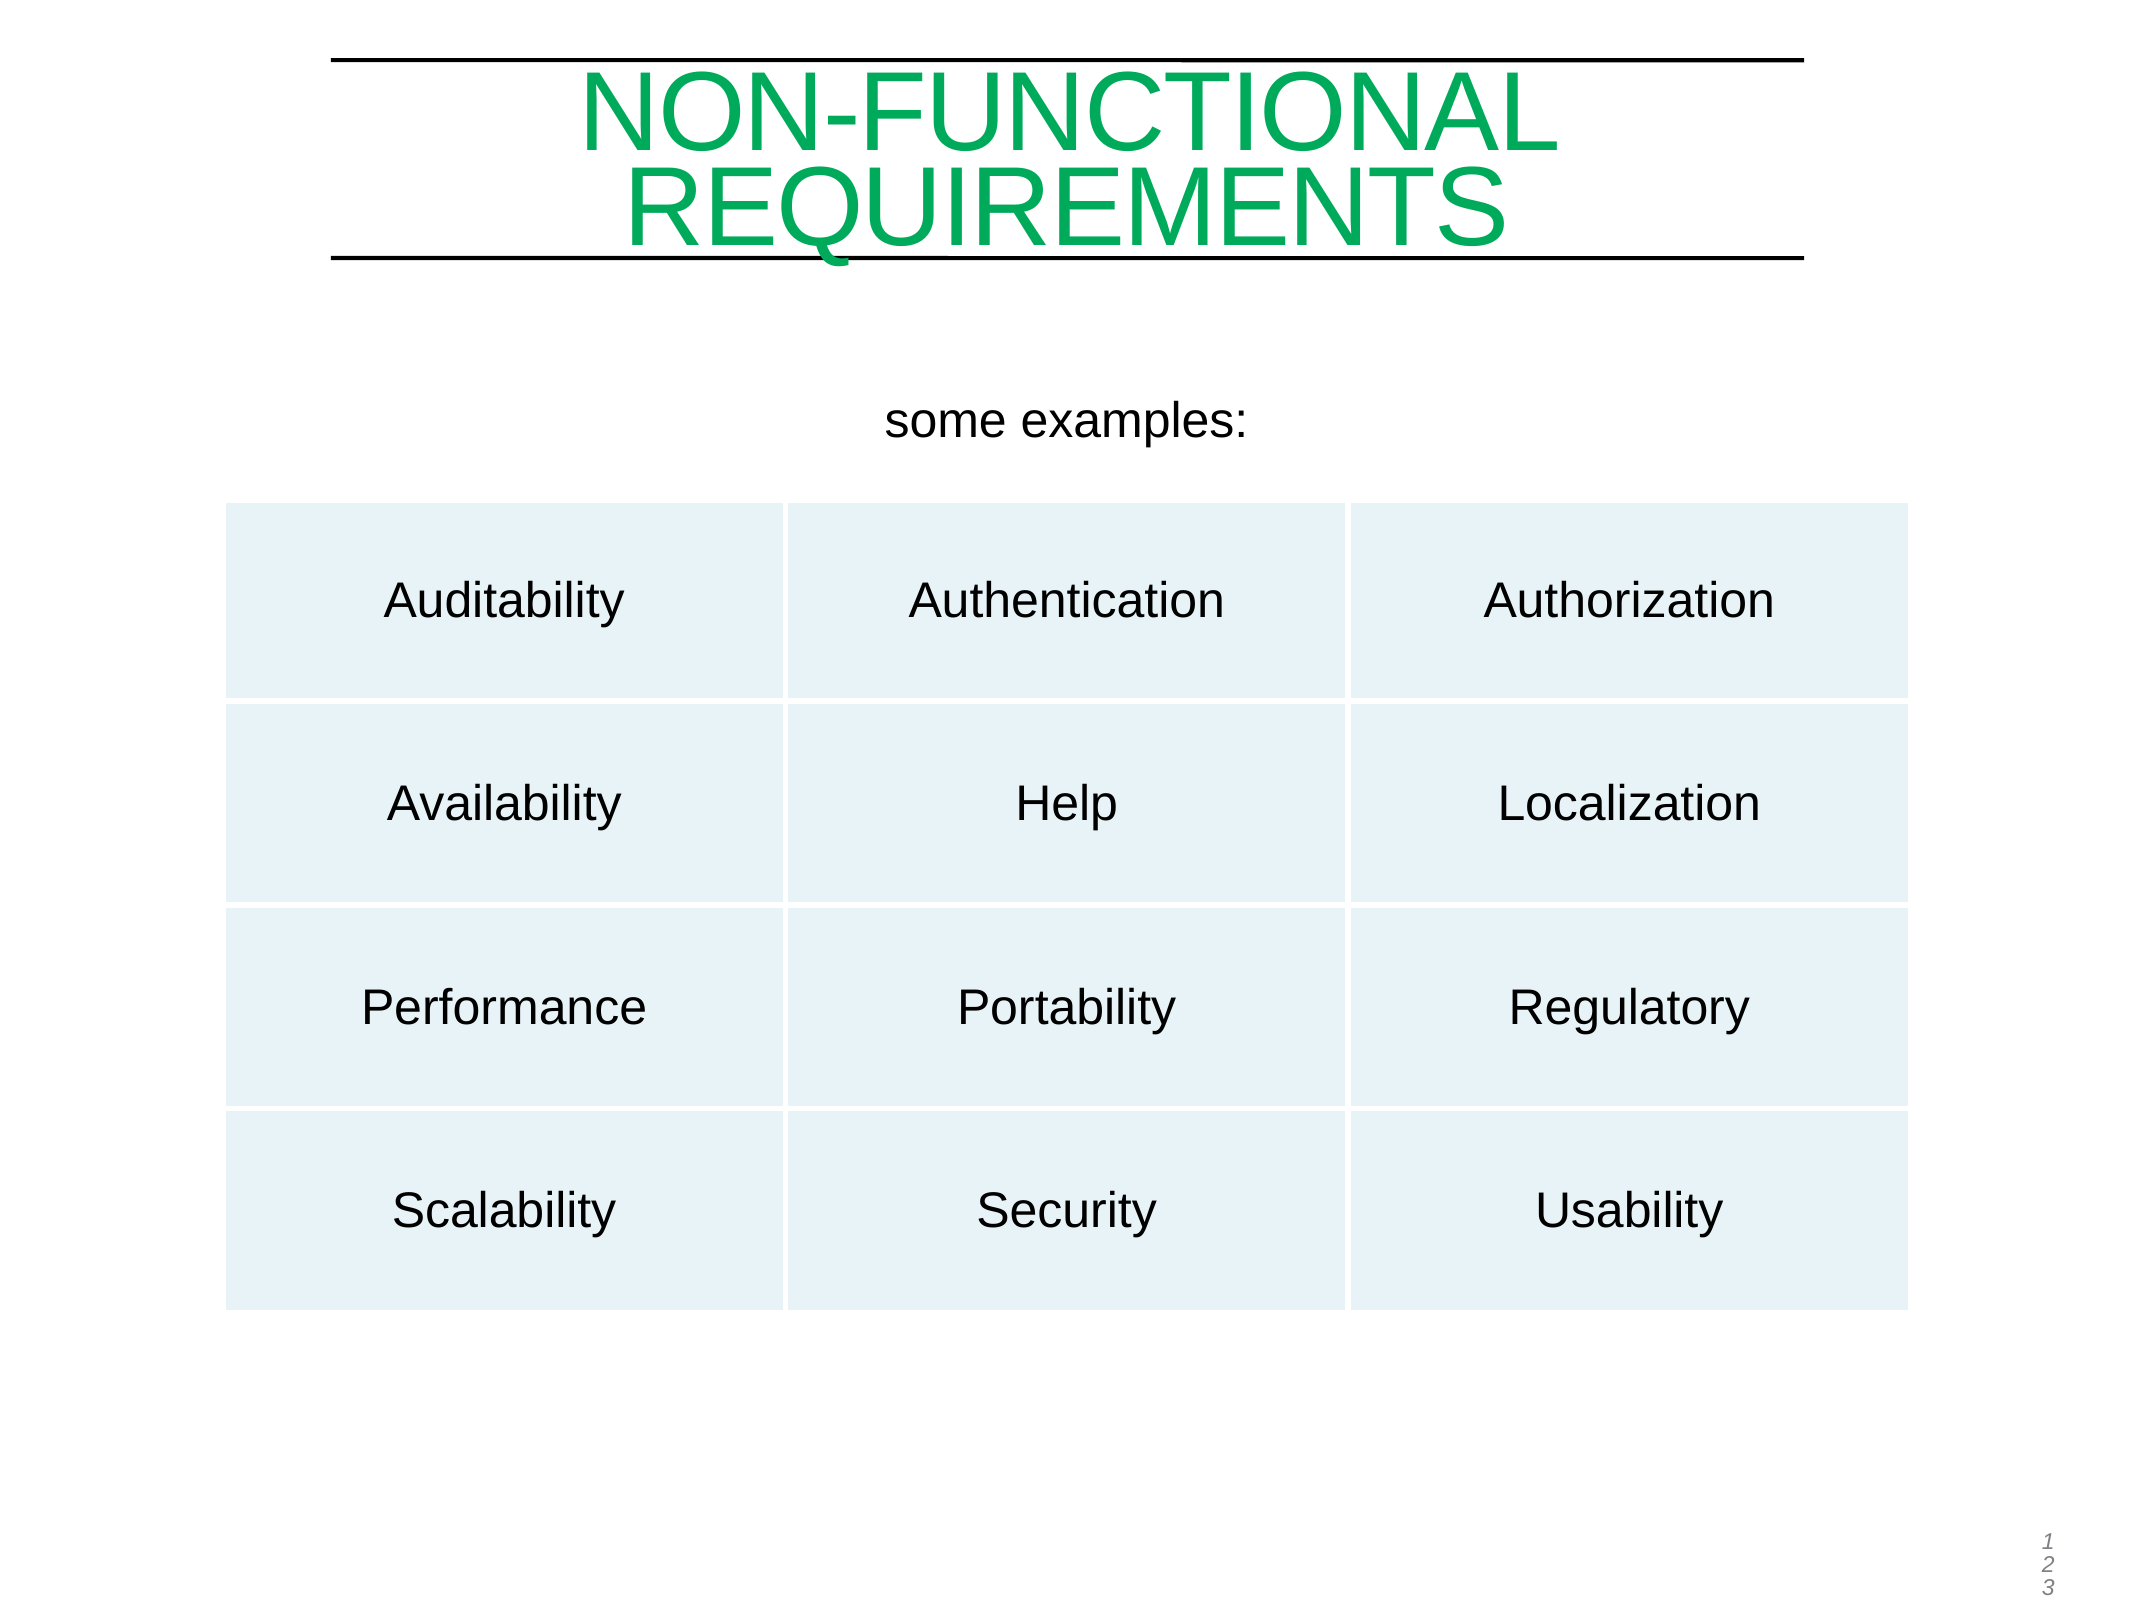

# NON-functional requirements
some examples:
| Auditability | Authentication | Authorization |
| --- | --- | --- |
| Availability | Help | Localization |
| Performance | Portability | Regulatory |
| Scalability | Security | Usability |
123